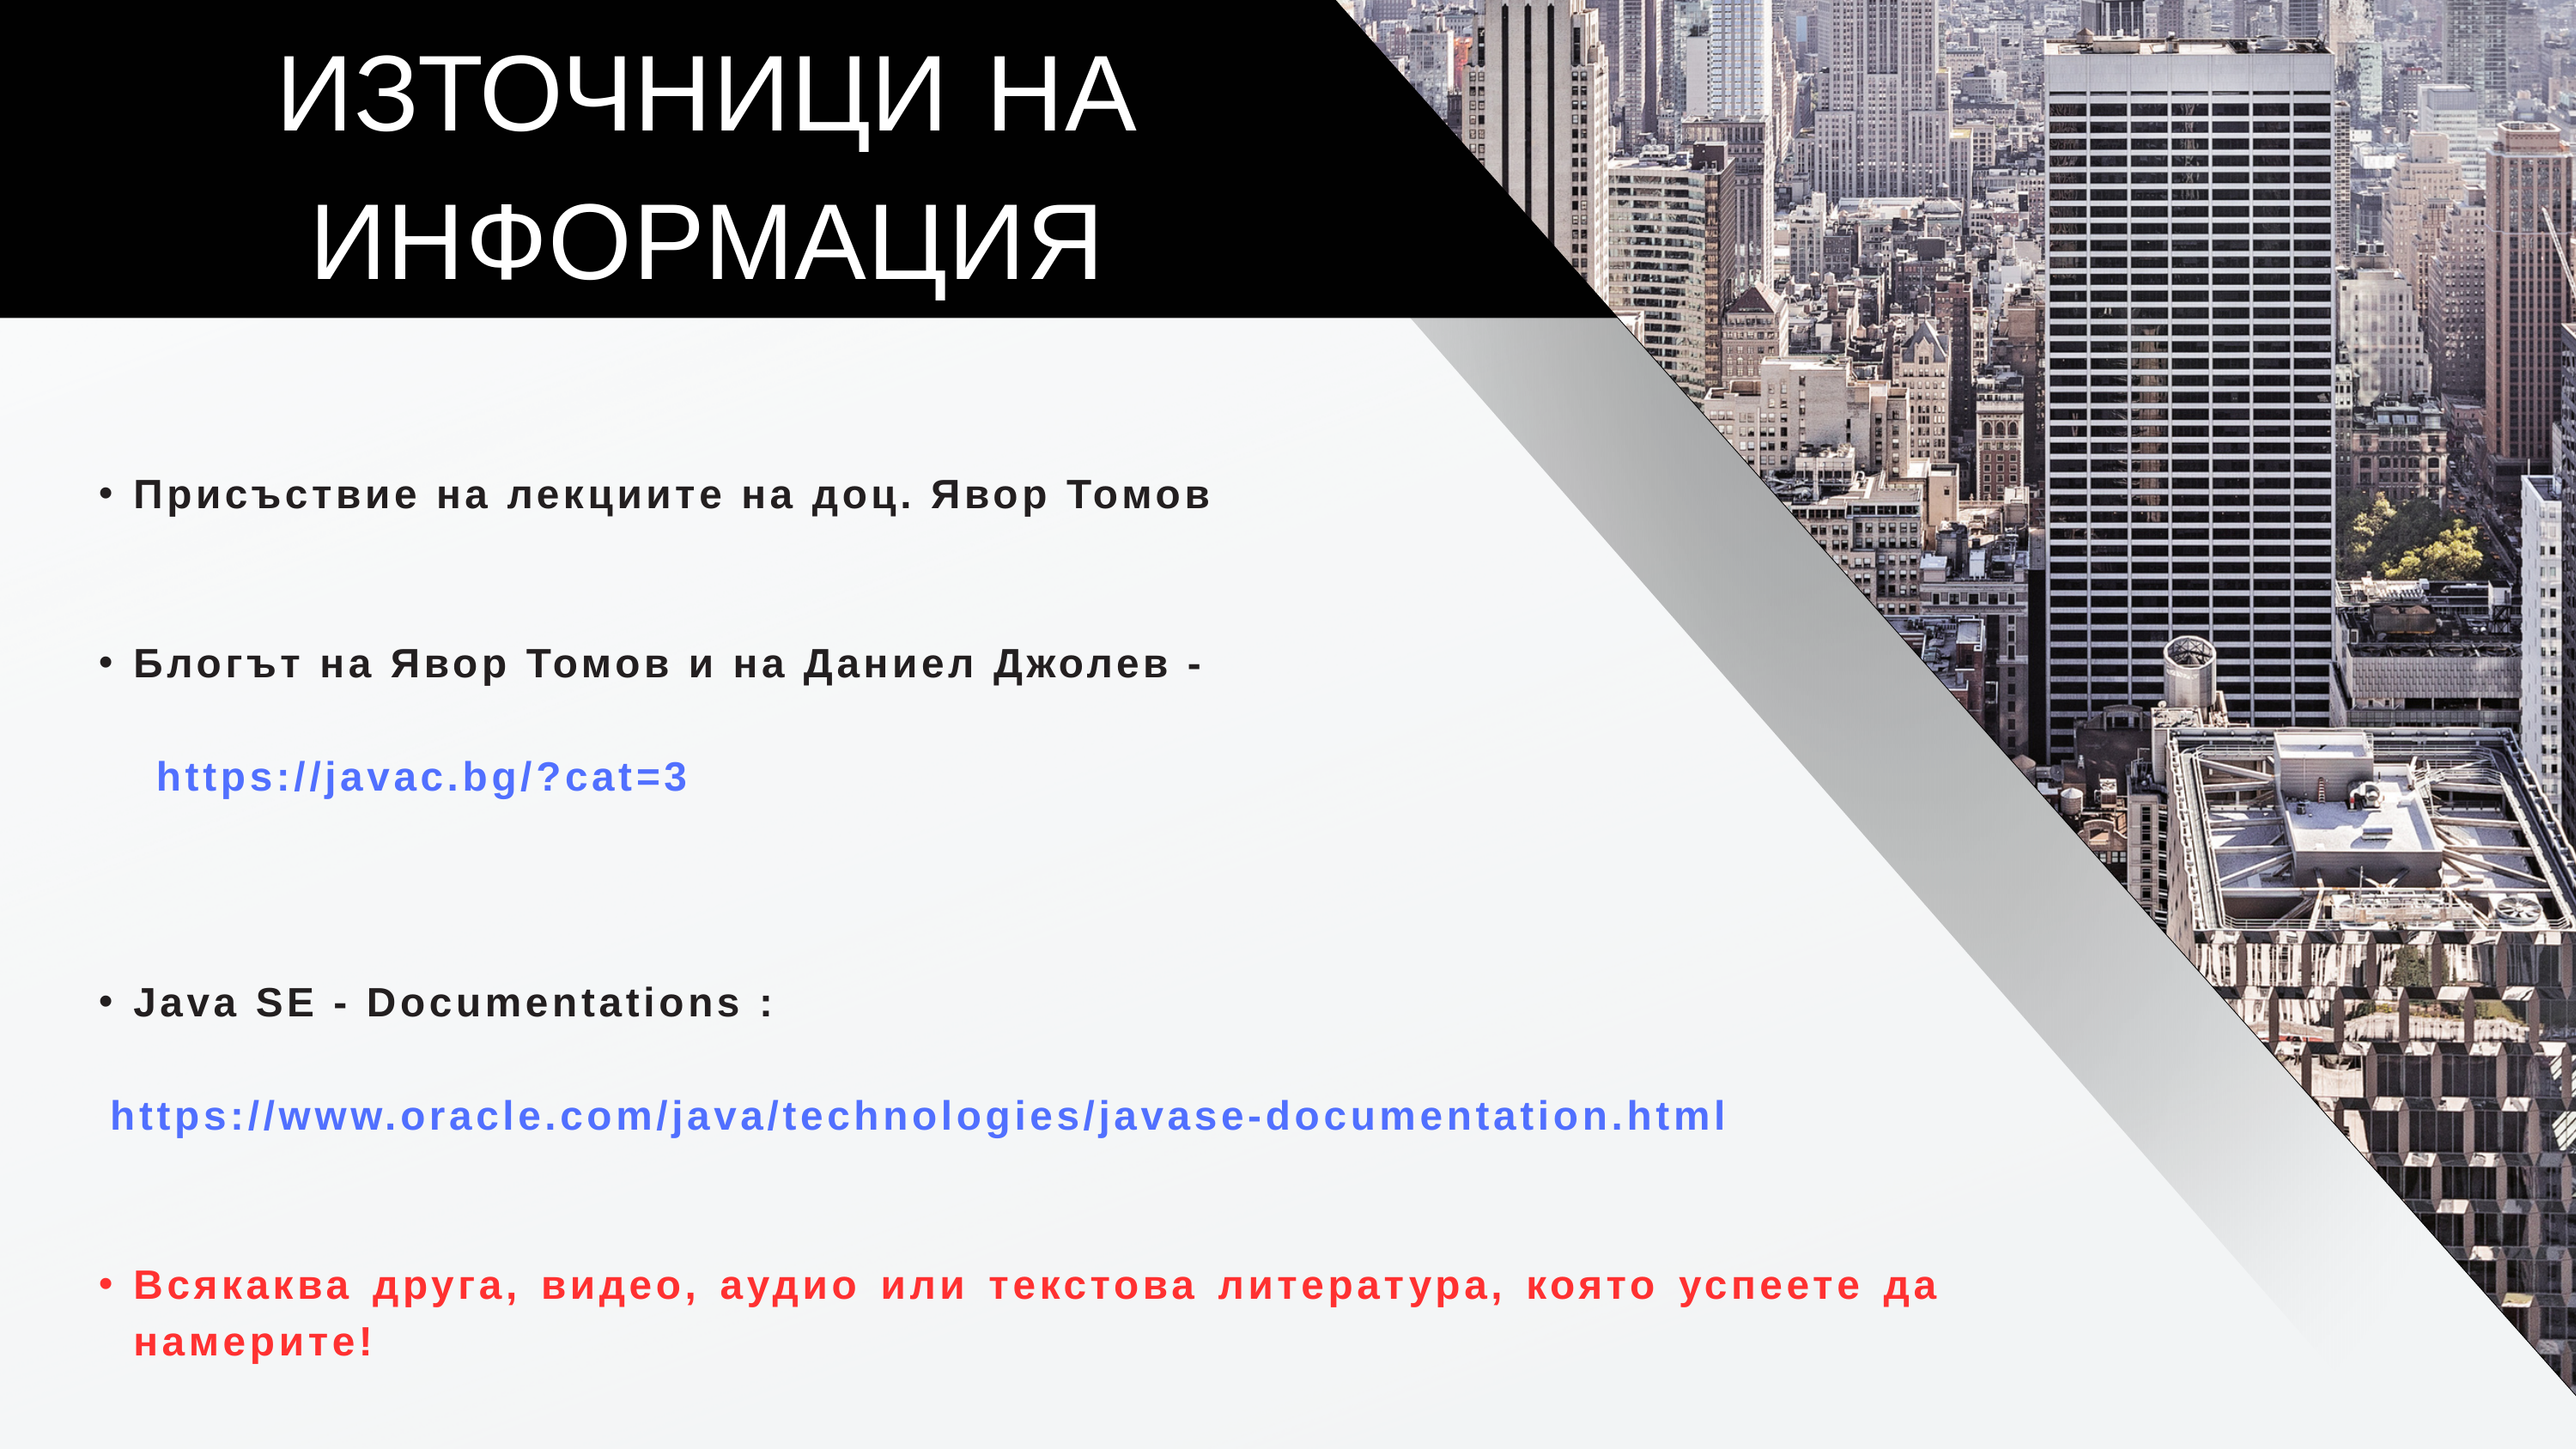

ИЗТОЧНИЦИ НА ИНФОРМАЦИЯ
Присъствие на лекциите на доц. Явор Томов

Блогът на Явор Томов и на Даниел Джолев -

      https://javac.bg/?cat=3

Java SE - Documentations :

   https://www.oracle.com/java/technologies/javase-documentation.html

Всякаква друга, видео, аудио или текстова литература, която успеете да намерите!